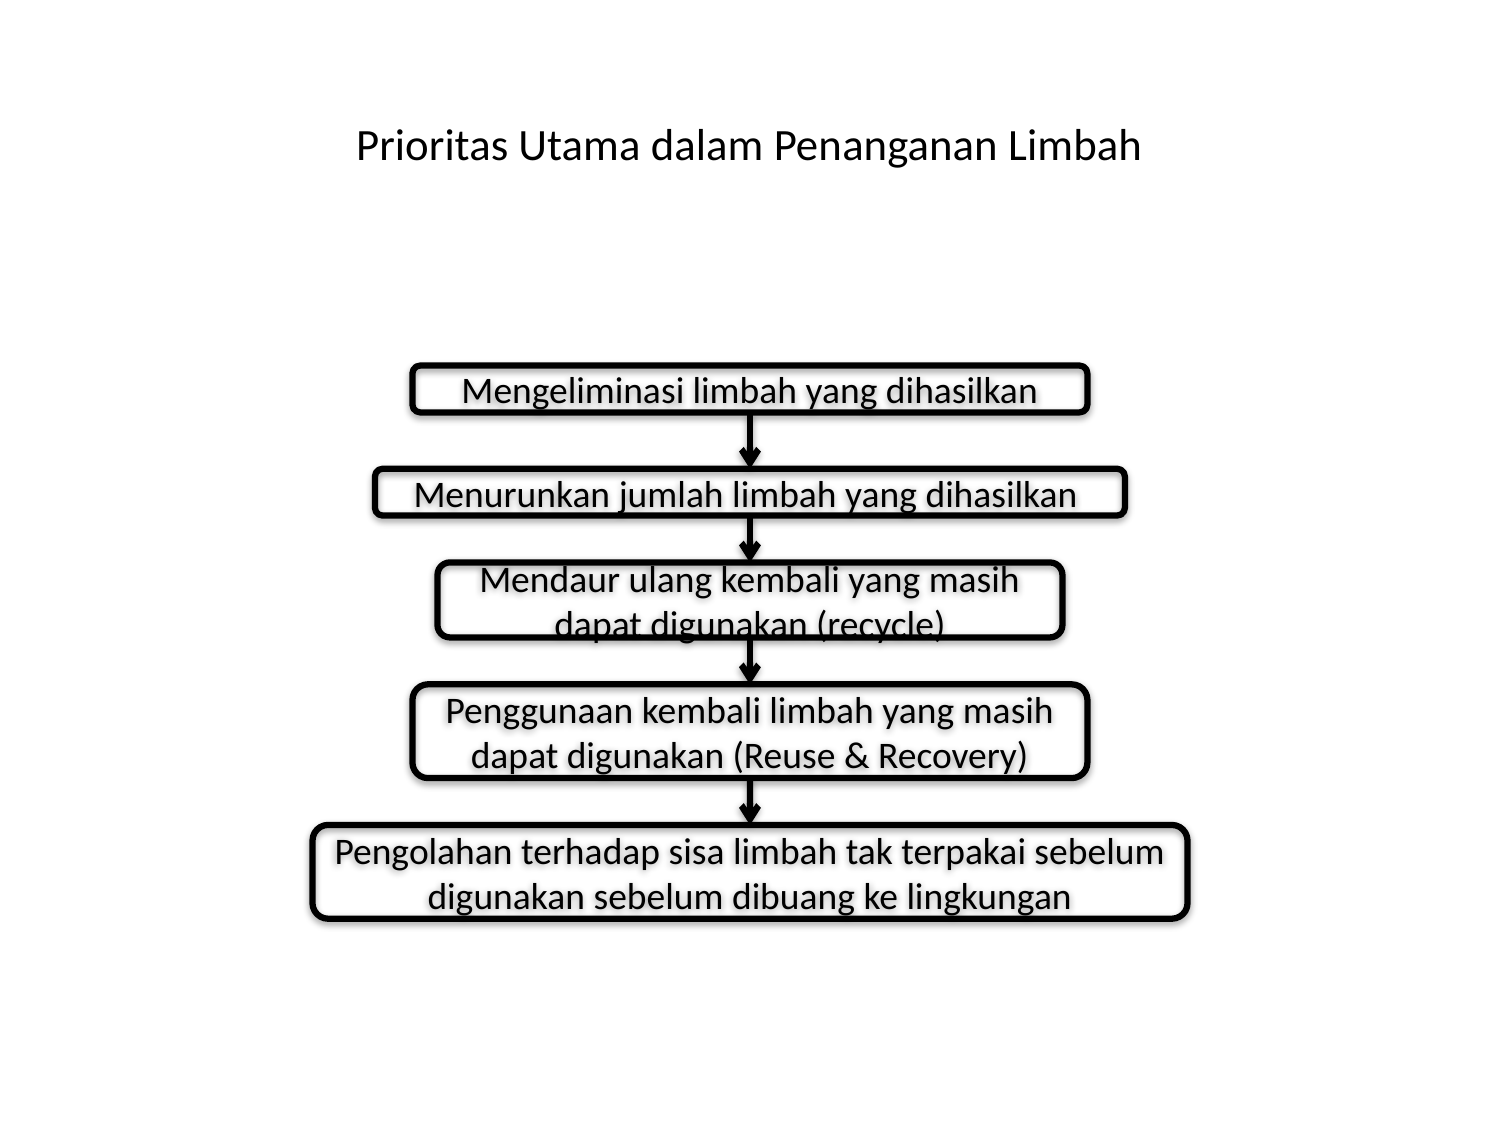

# Prioritas Utama dalam Penanganan Limbah
Mengeliminasi limbah yang dihasilkan
Menurunkan jumlah limbah yang dihasilkan
Mendaur ulang kembali yang masih dapat digunakan (recycle)
Penggunaan kembali limbah yang masih dapat digunakan (Reuse & Recovery)
Pengolahan terhadap sisa limbah tak terpakai sebelum digunakan sebelum dibuang ke lingkungan